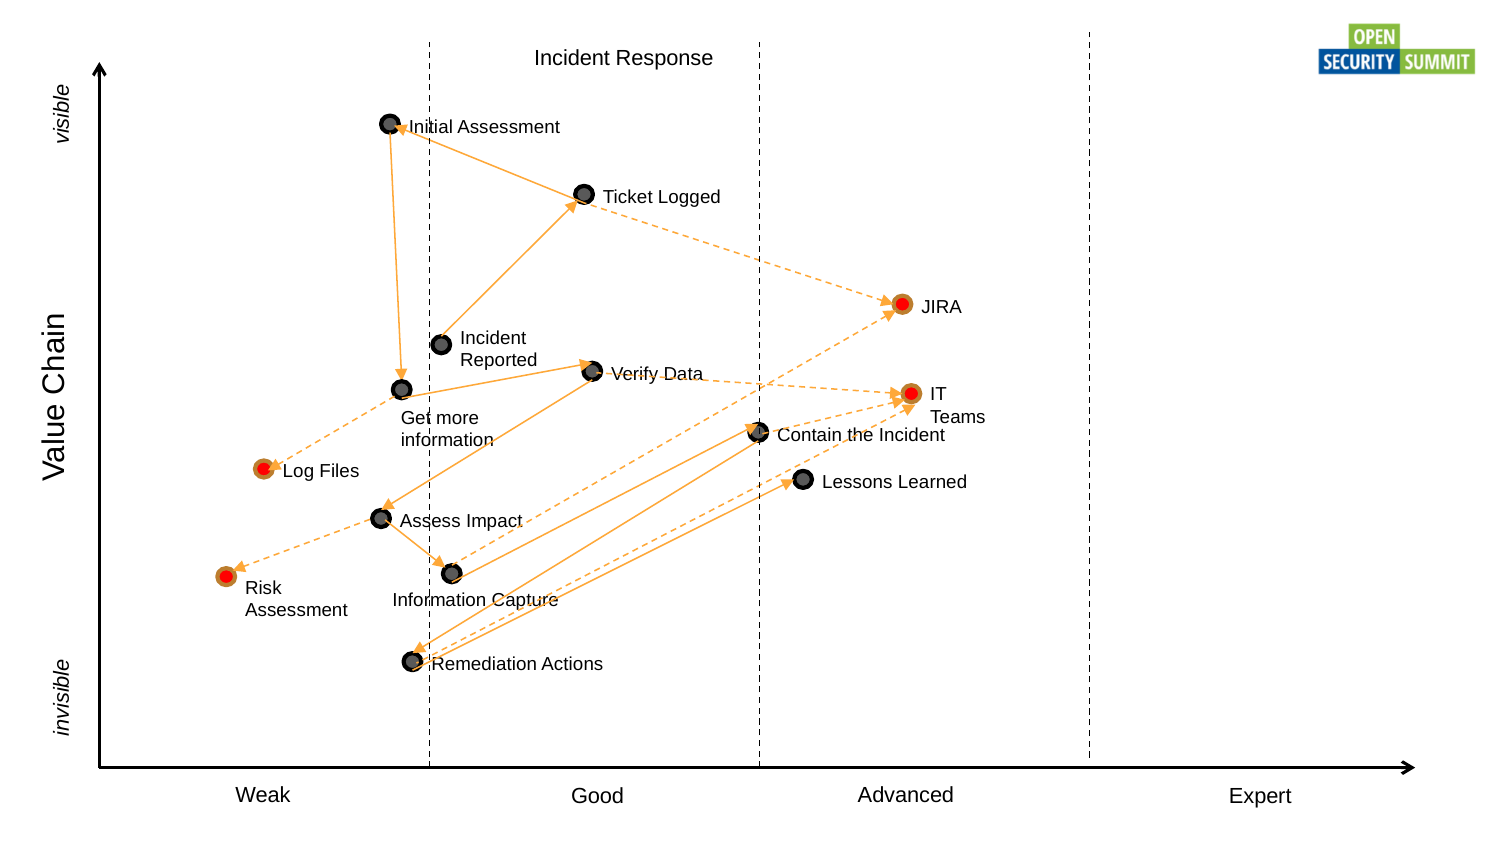

visible
Value Chain
invisible
Incident Response
Initial Assessment

Ticket Logged

JIRA

Incident Reported

Verify Data

IT Teams

Get more information
Contain the Incident

Log Files

Lessons Learned

Assess Impact

Information Capture

Risk Assessment
Remediation Actions

Weak
Advanced
Good
Expert